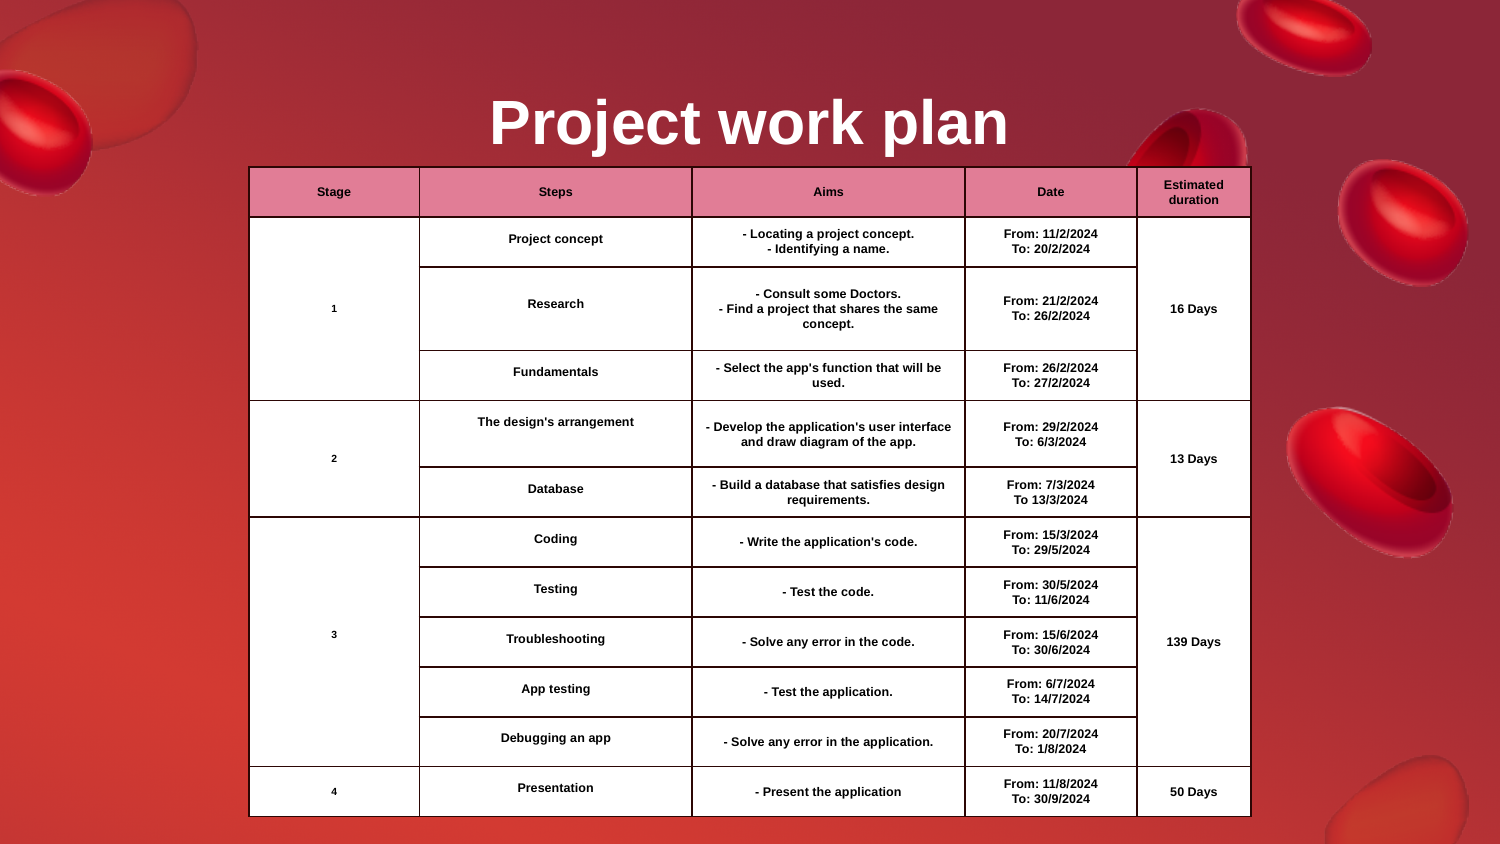

Project work plan
| Stage | Steps | Aims | Date | Estimated duration |
| --- | --- | --- | --- | --- |
| 1 | Project concept | - Locating a project concept. - Identifying a name. | From: 11/2/2024 To: 20/2/2024 | 16 Days |
|  | Research | - Consult some Doctors. - Find a project that shares the same concept. | From: 21/2/2024 To: 26/2/2024 |  |
|  | Fundamentals | - Select the app's function that will be used. | From: 26/2/2024 To: 27/2/2024 |  |
| 2 | The design's arrangement | - Develop the application's user interface and draw diagram of the app. | From: 29/2/2024 To: 6/3/2024 | 13 Days |
|  | Database | - Build a database that satisfies design requirements. | From: 7/3/2024 To 13/3/2024 |  |
| 3 | Coding | - Write the application's code. | From: 15/3/2024 To: 29/5/2024 | 139 Days |
|  | Testing | - Test the code. | From: 30/5/2024 To: 11/6/2024 |  |
|  | Troubleshooting | - Solve any error in the code. | From: 15/6/2024 To: 30/6/2024 |  |
|  | App testing | - Test the application. | From: 6/7/2024 To: 14/7/2024 |  |
|  | Debugging an app | - Solve any error in the application. | From: 20/7/2024 To: 1/8/2024 |  |
| 4 | Presentation | - Present the application | From: 11/8/2024 To: 30/9/2024 | 50 Days |